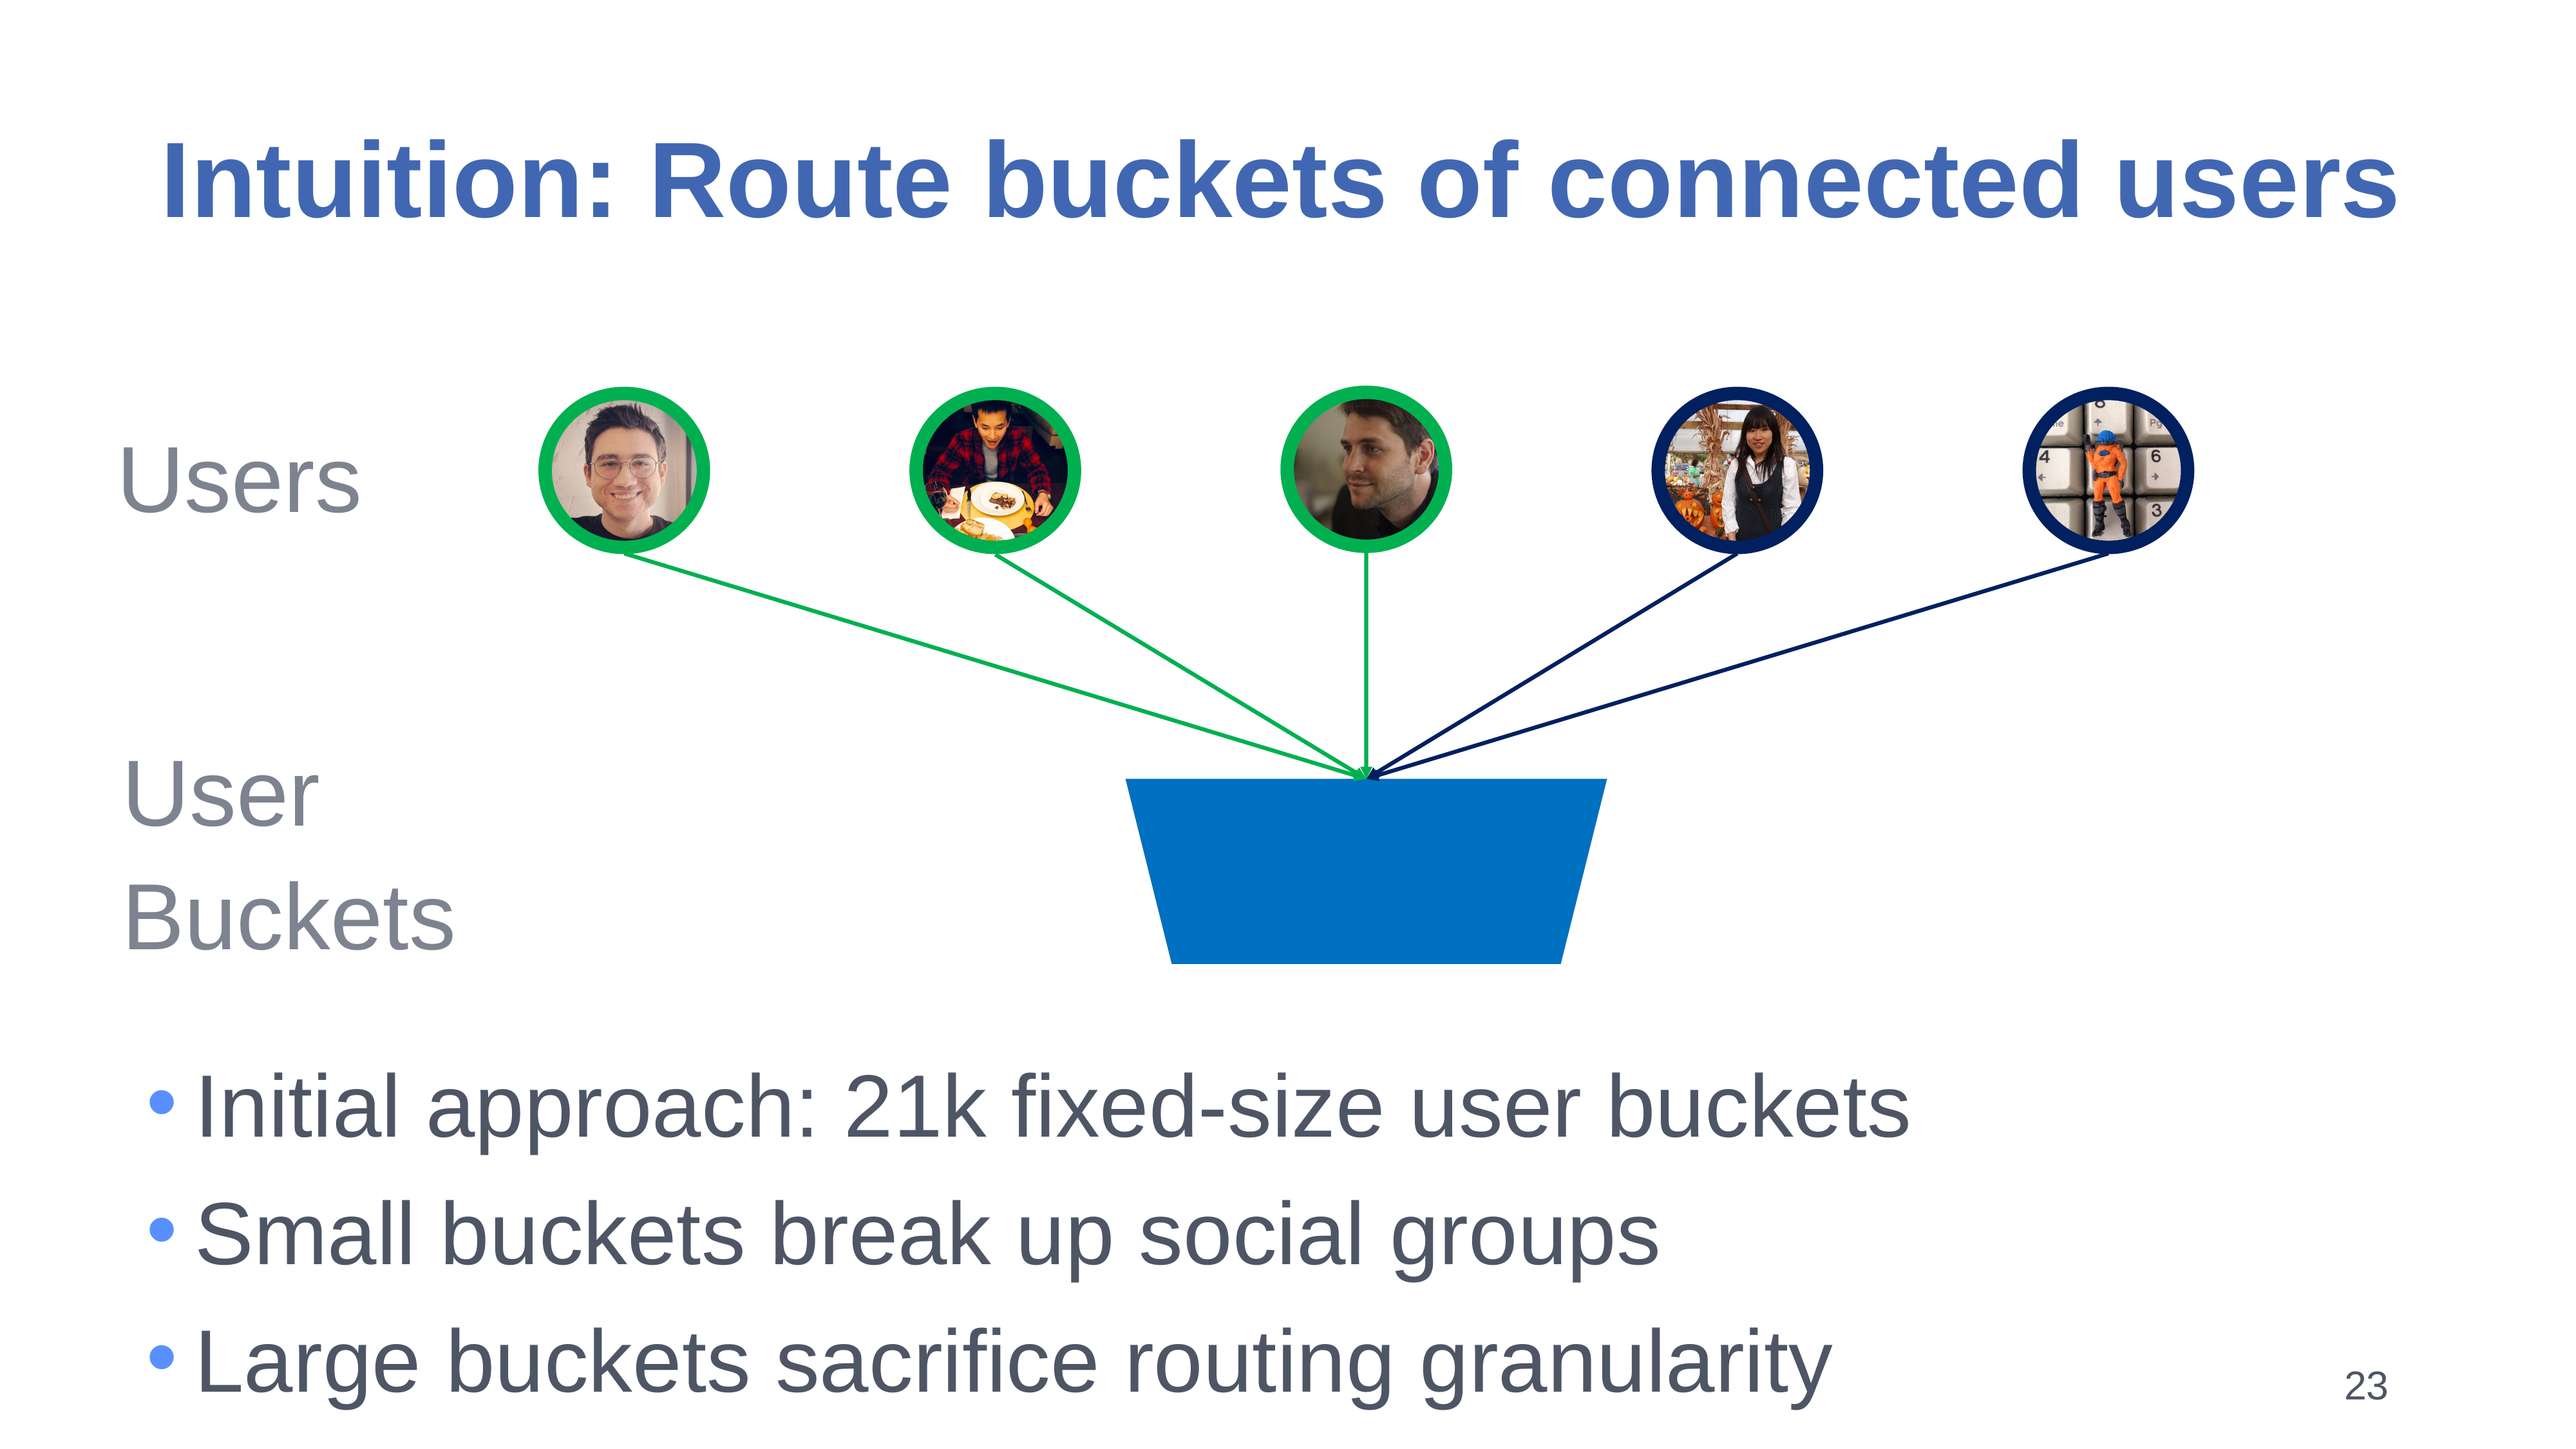

# Intuition: Route buckets of connected users

Users
User
Buckets

Initial approach: 21k fixed-size user buckets
Small buckets break up social groups
Large buckets sacrifice routing granularity

23